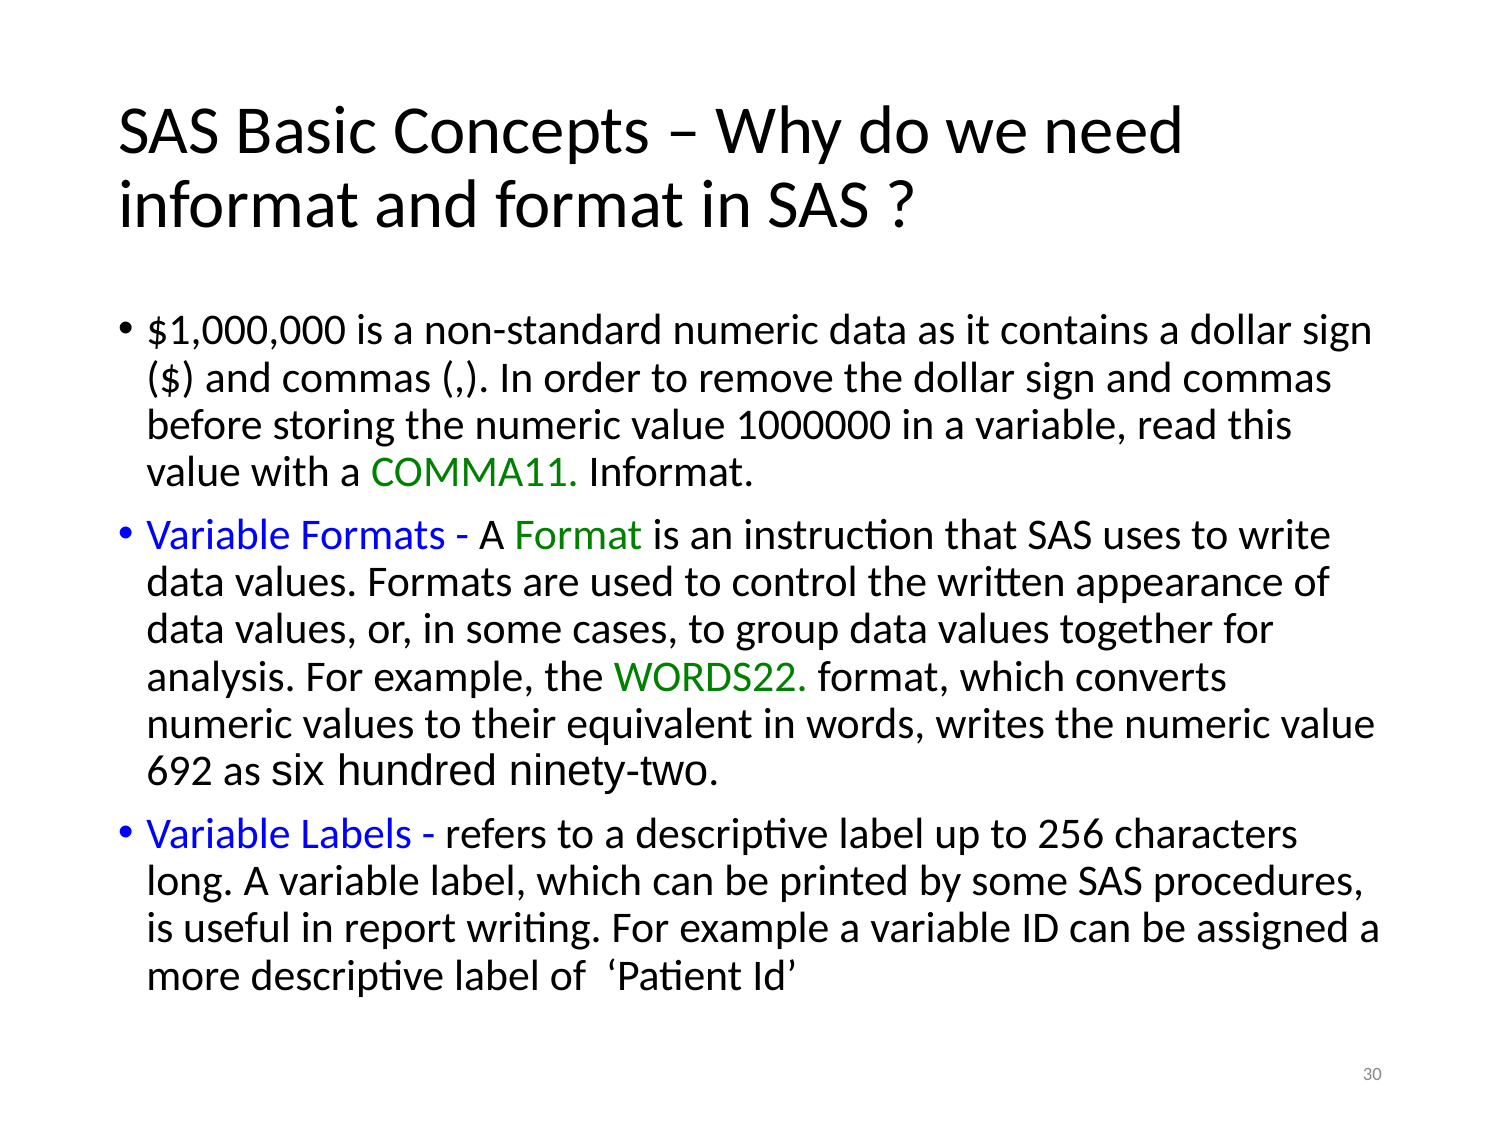

# SAS Basic Concepts – Why do we need informat and format in SAS ?
$1,000,000 is a non-standard numeric data as it contains a dollar sign ($) and commas (,). In order to remove the dollar sign and commas before storing the numeric value 1000000 in a variable, read this value with a COMMA11. Informat.
Variable Formats - A Format is an instruction that SAS uses to write data values. Formats are used to control the written appearance of data values, or, in some cases, to group data values together for analysis. For example, the WORDS22. format, which converts numeric values to their equivalent in words, writes the numeric value 692 as six hundred ninety-two.
Variable Labels - refers to a descriptive label up to 256 characters long. A variable label, which can be printed by some SAS procedures, is useful in report writing. For example a variable ID can be assigned a more descriptive label of  ‘Patient Id’

30